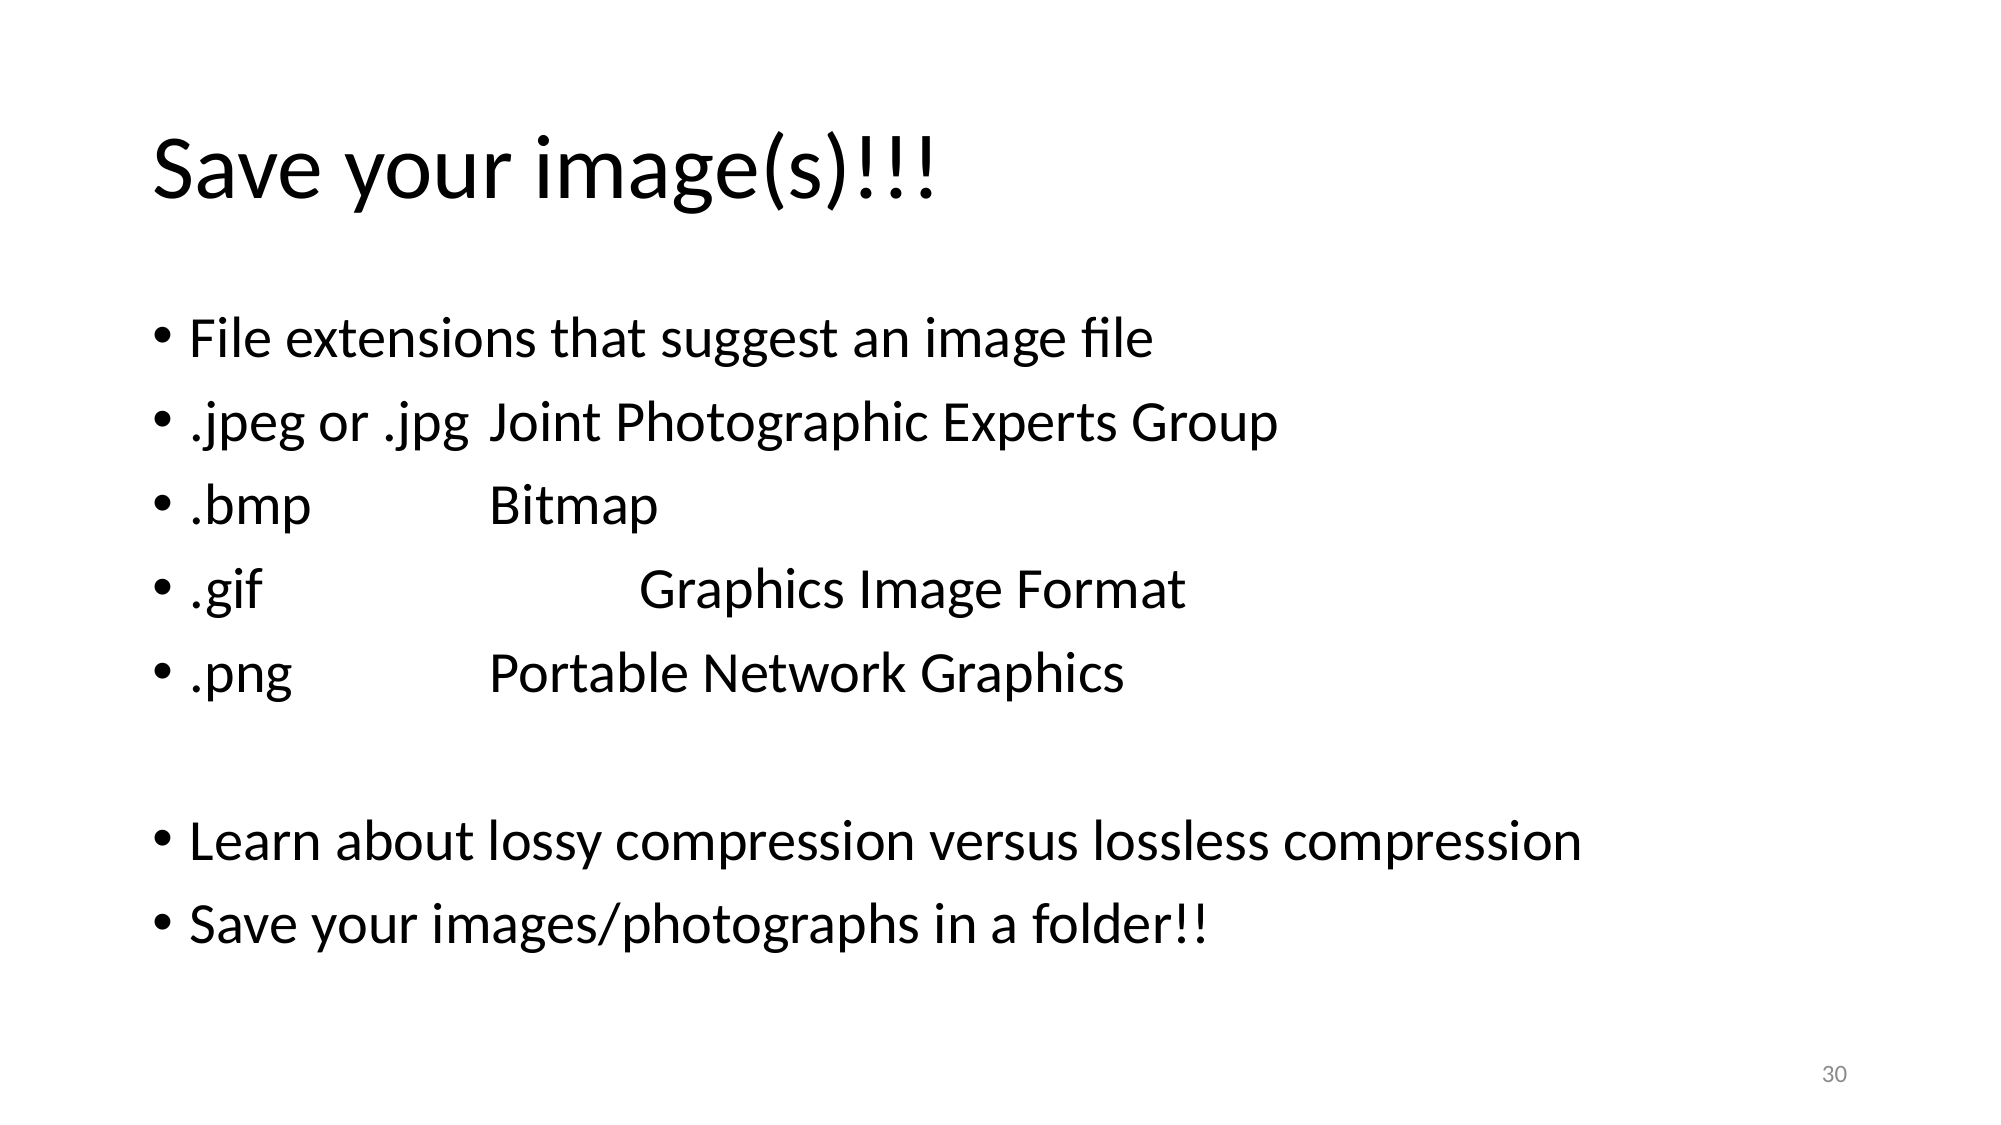

# Save your image(s)!!!
File extensions that suggest an image file
.jpeg or .jpg	Joint Photographic Experts Group
.bmp 		Bitmap
.gif 			Graphics Image Format
.png 		Portable Network Graphics

Learn about lossy compression versus lossless compression
Save your images/photographs in a folder!!
30